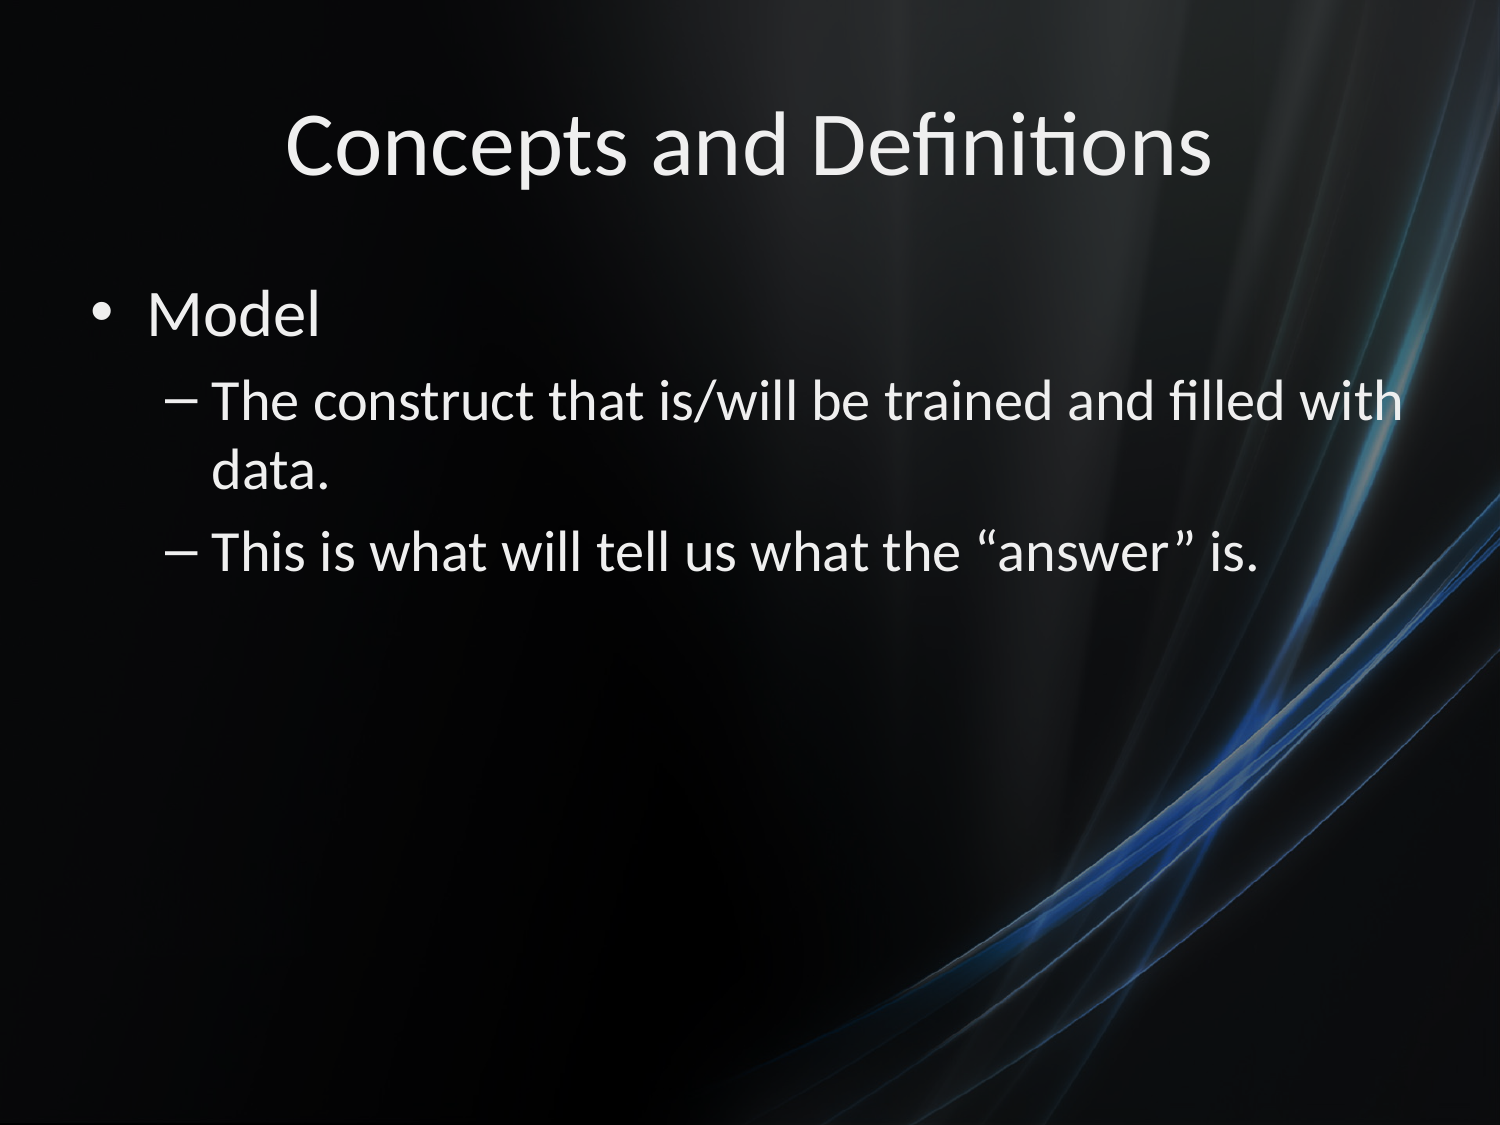

# Concepts and Definitions
Model
The construct that is/will be trained and filled with data.
This is what will tell us what the “answer” is.